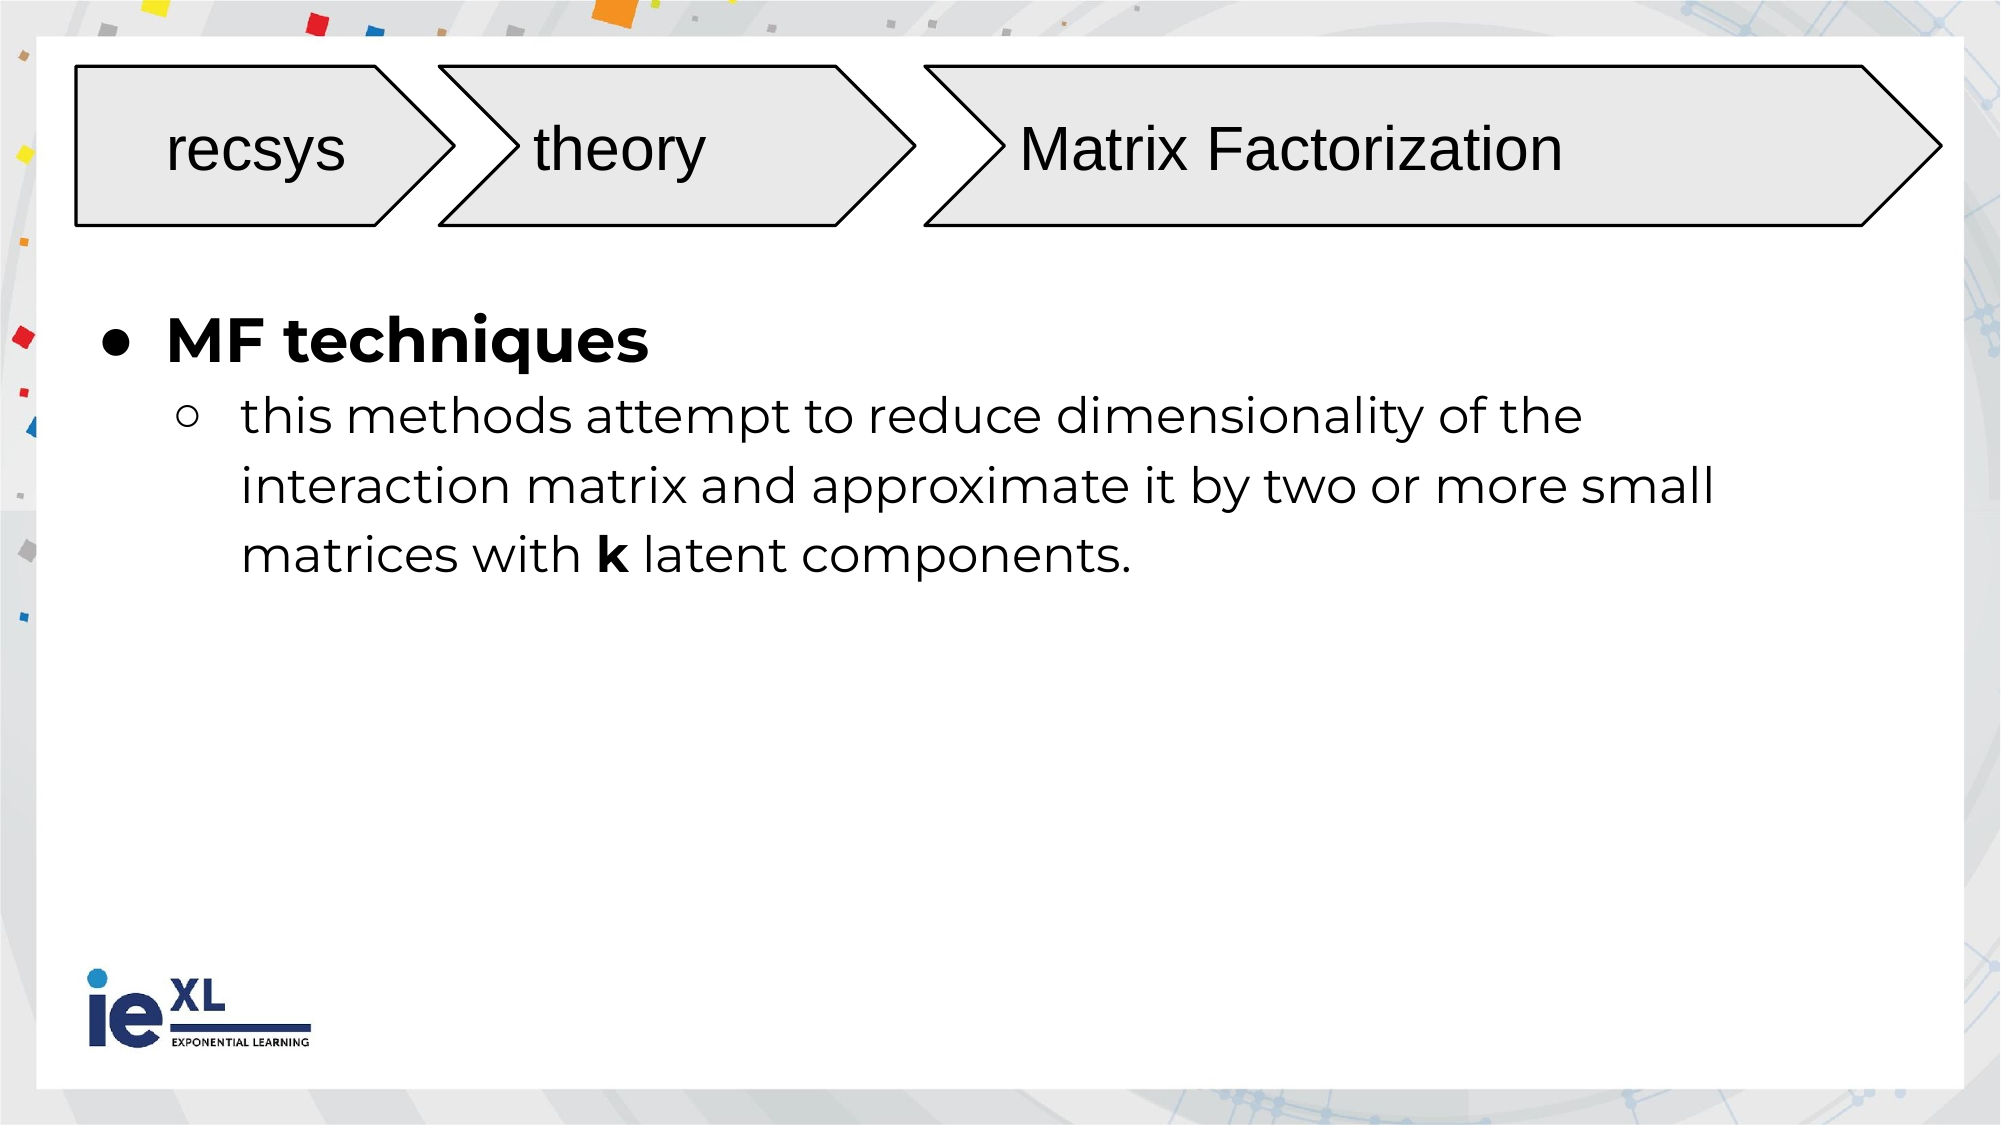

recsys
theory
Matrix Factorization

MF techniques
this methods attempt to reduce dimensionality of the interaction matrix and approximate it by two or more small matrices with k latent components.